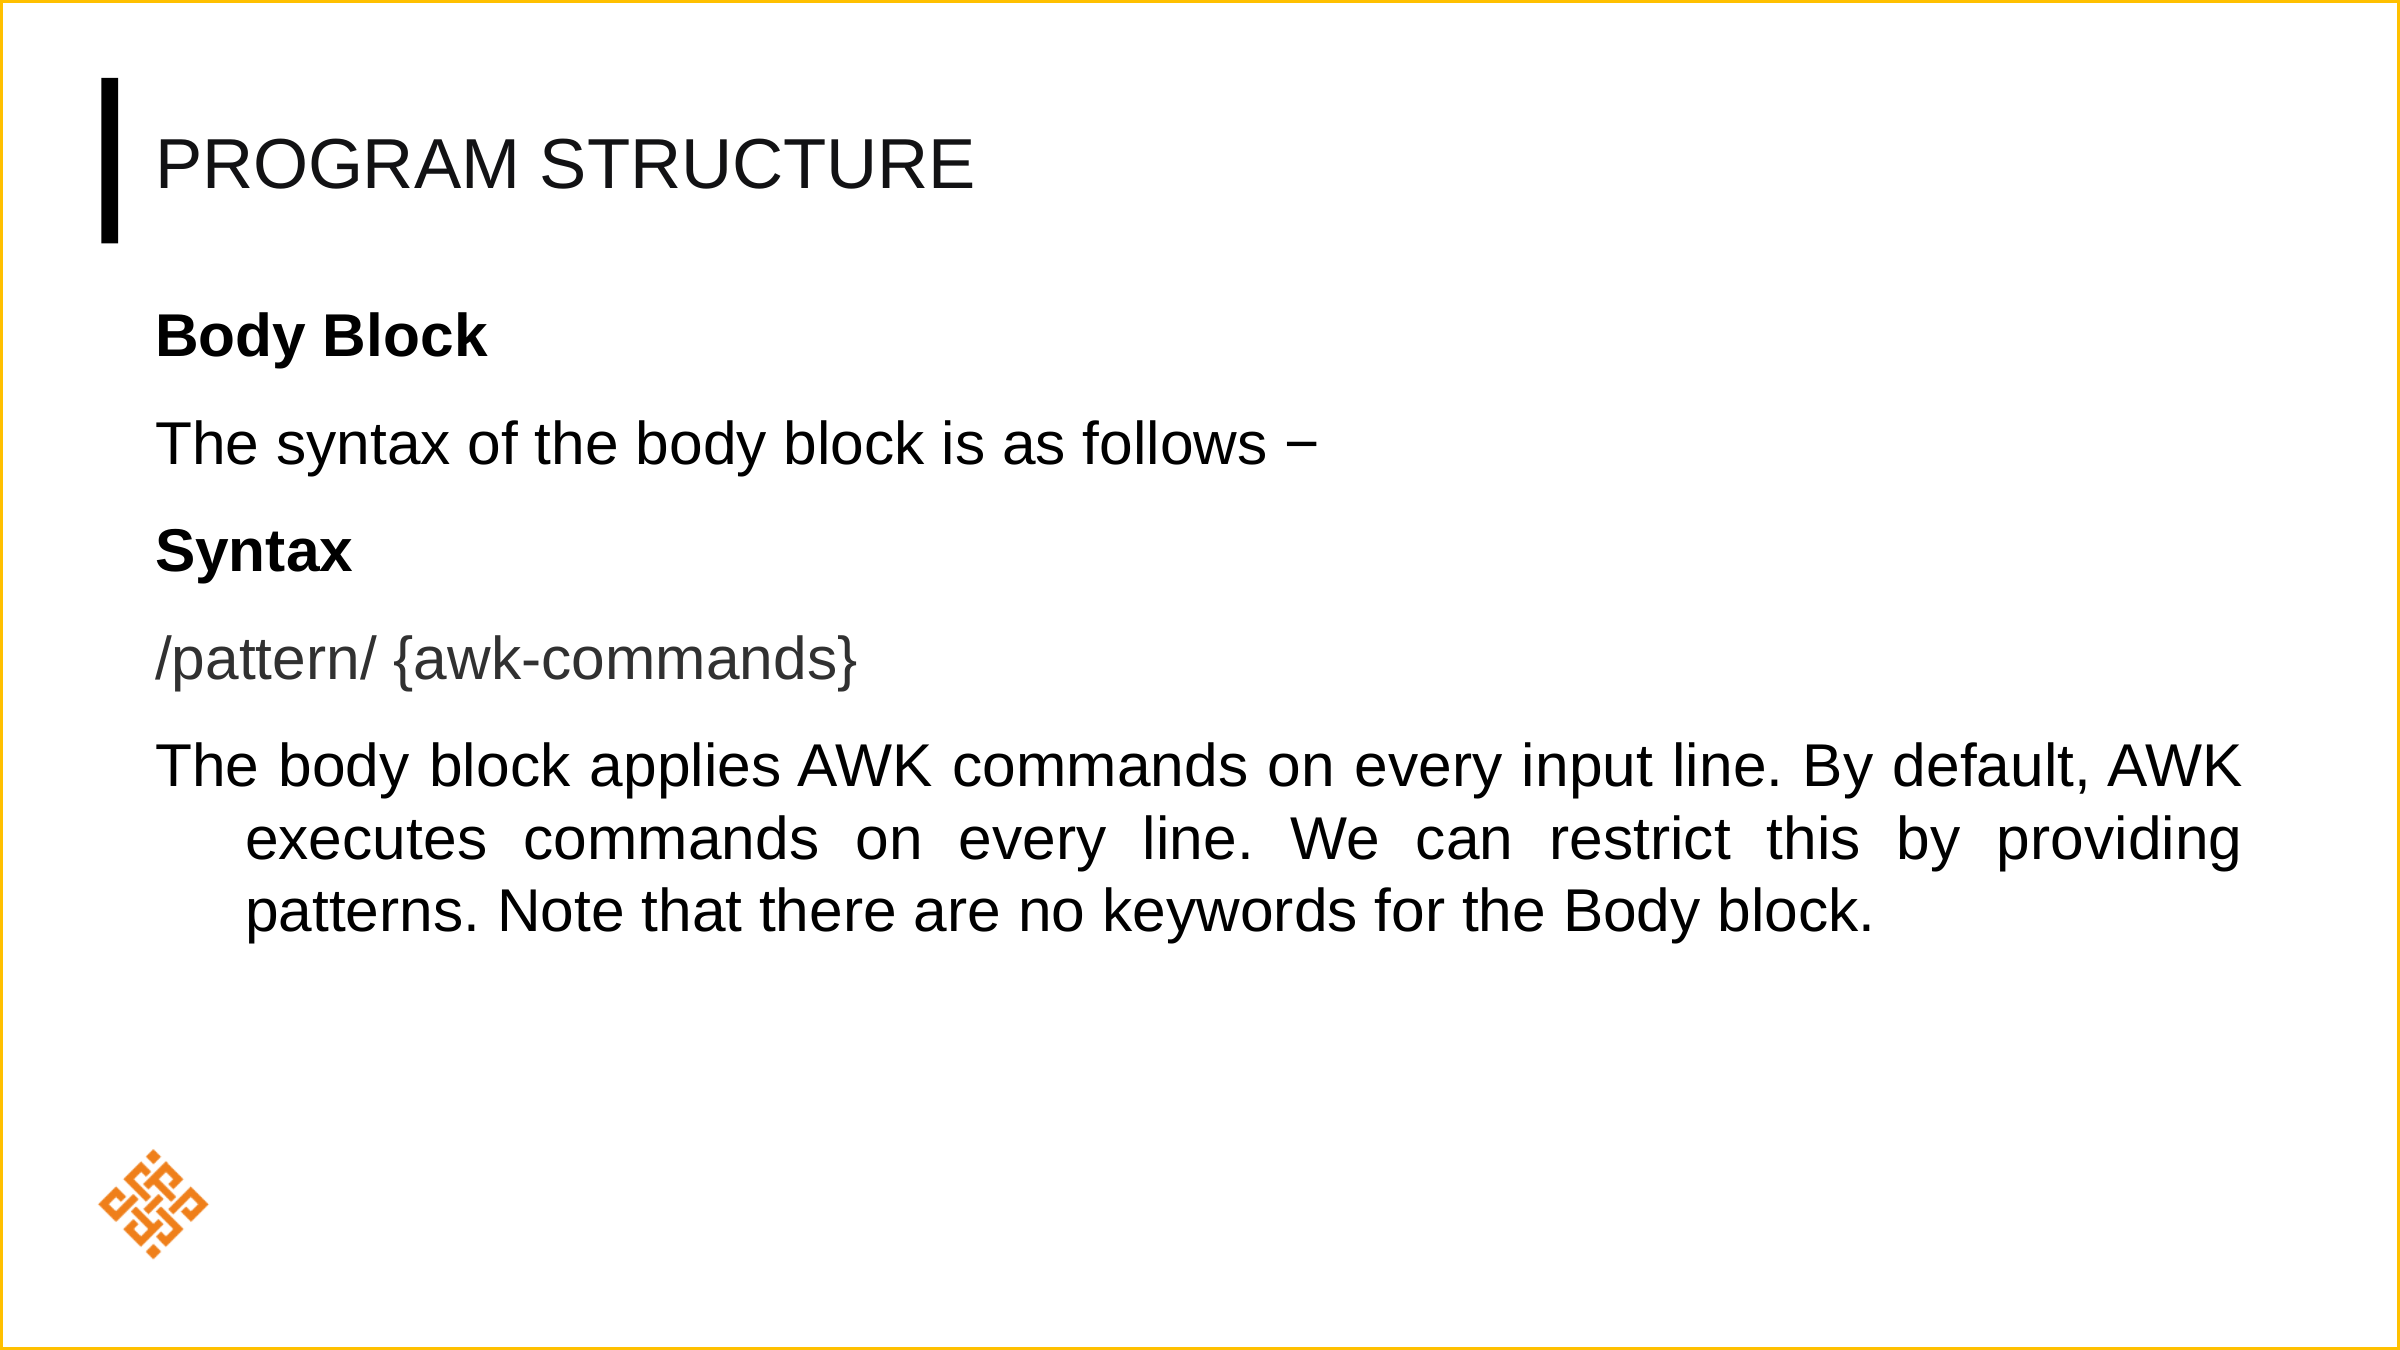

# Program Structure
Body Block
The syntax of the body block is as follows −
Syntax
/pattern/ {awk-commands}
The body block applies AWK commands on every input line. By default, AWK executes commands on every line. We can restrict this by providing patterns. Note that there are no keywords for the Body block.